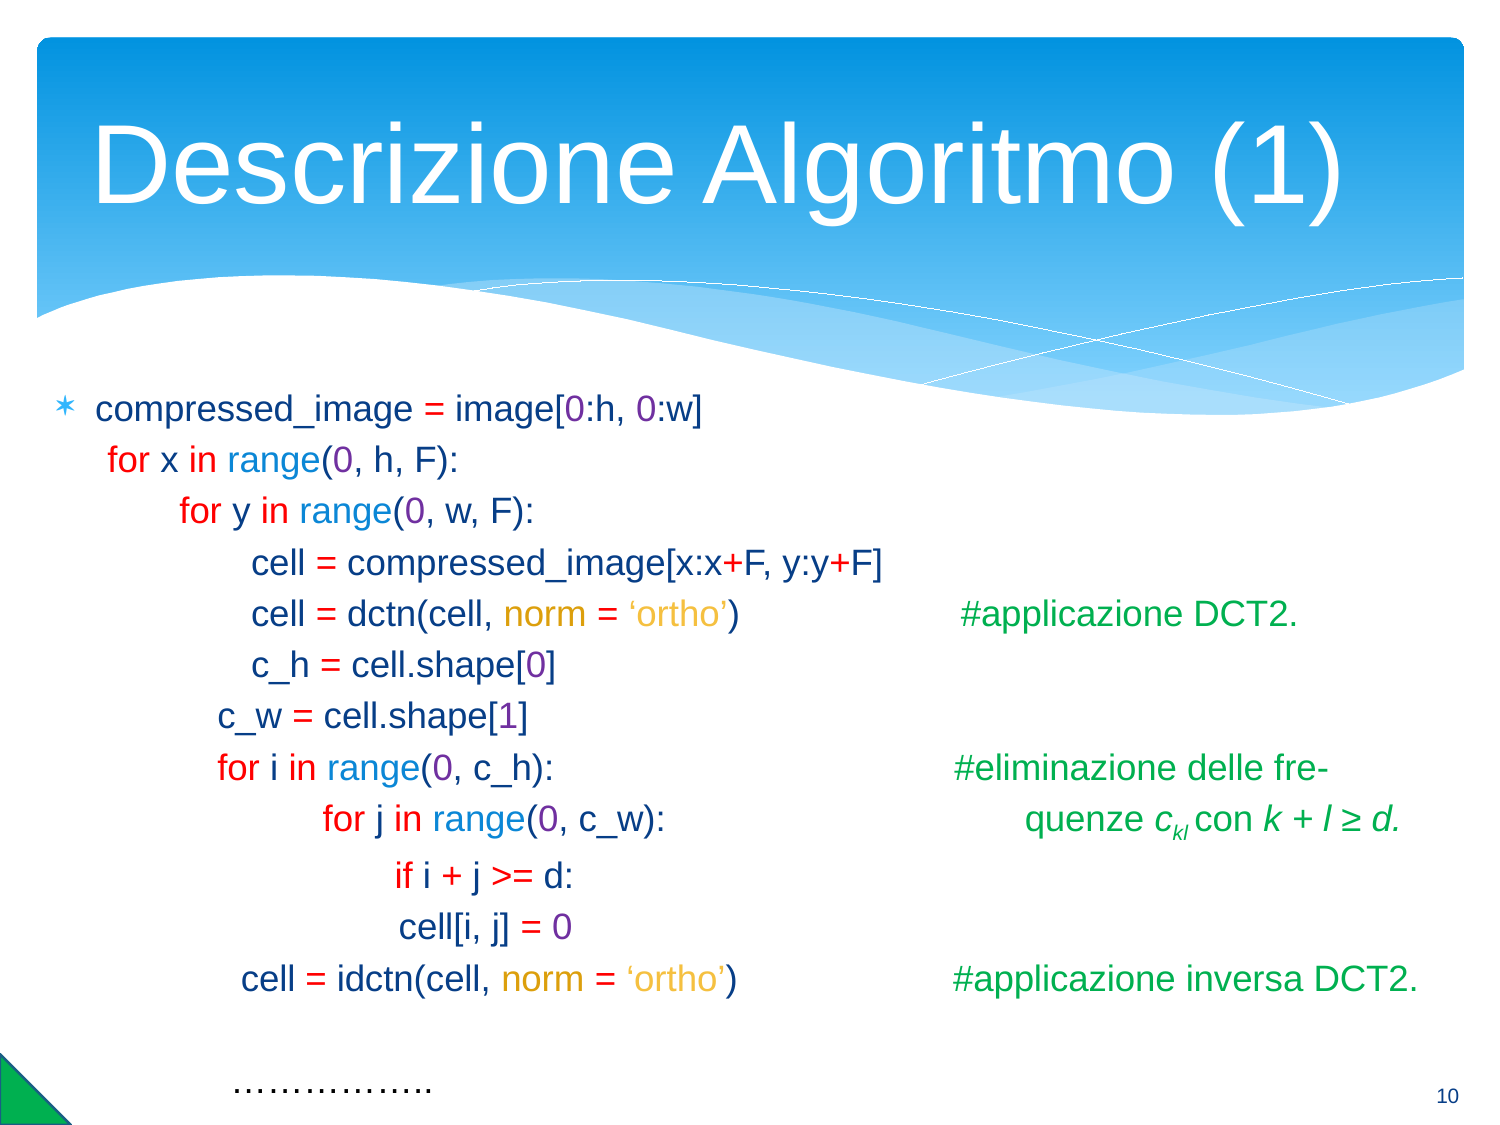

# Descrizione Algoritmo (1)
compressed_image = image[0:h, 0:w]
     for x in range(0, h, F):
            for y in range(0, w, F):
                   cell = compressed_image[x:x+F, y:y+F]
                   cell = dctn(cell, norm = ‘ortho’)	                  #applicazione DCT2.
                   c_h = cell.shape[0]
	    c_w = cell.shape[1]
	    for i in range(0, c_h):                                       #eliminazione delle fre-
                          for j in range(0, c_w):                                   quenze ckl con k + l ≥ d.
                                 if i + j >= d:
		          cell[i, j] = 0
                  cell = idctn(cell, norm = ‘ortho’)                     #applicazione inversa DCT2.

                 ……………..

10